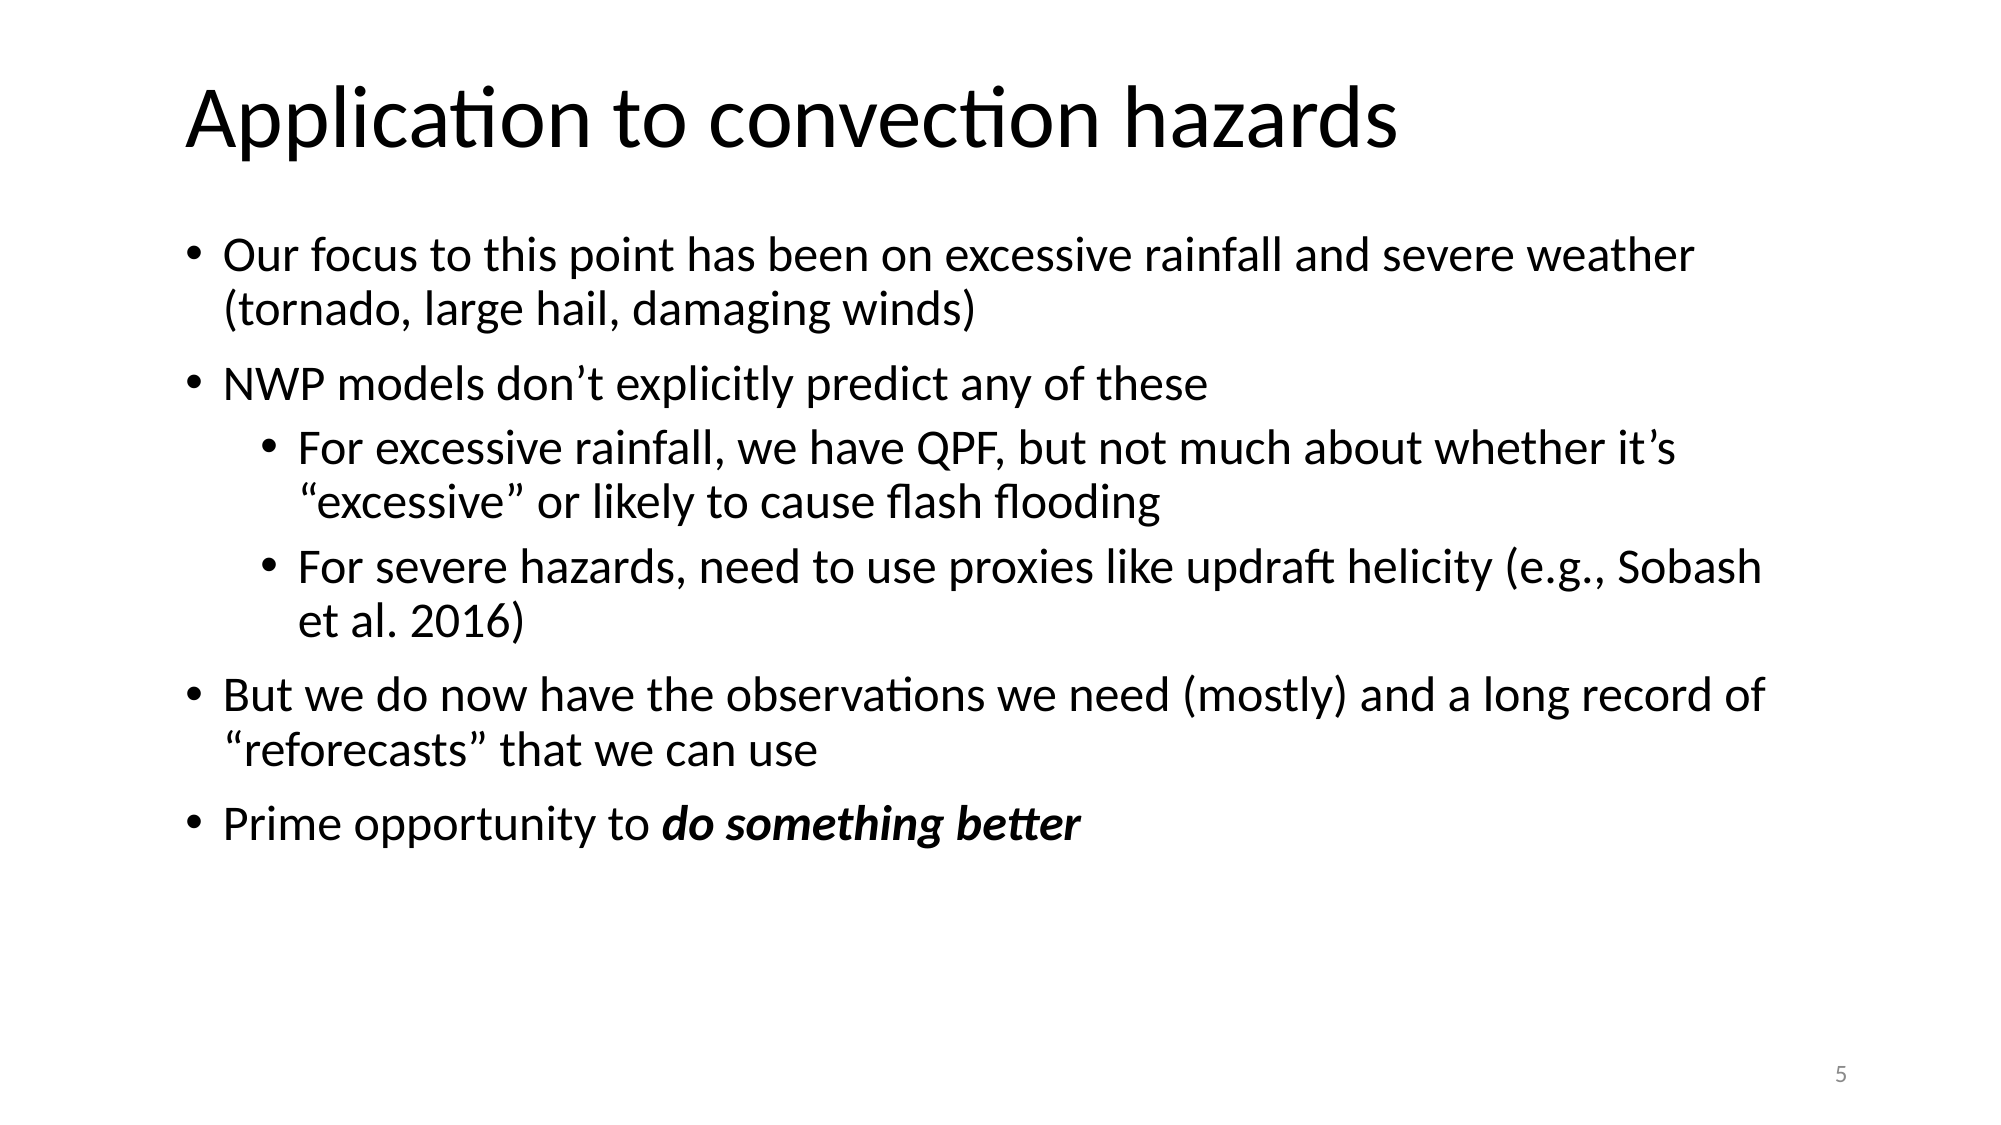

# Application to convection hazards
Our focus to this point has been on excessive rainfall and severe weather (tornado, large hail, damaging winds)
NWP models don’t explicitly predict any of these
For excessive rainfall, we have QPF, but not much about whether it’s “excessive” or likely to cause flash flooding
For severe hazards, need to use proxies like updraft helicity (e.g., Sobash et al. 2016)
But we do now have the observations we need (mostly) and a long record of “reforecasts” that we can use
Prime opportunity to do something better
5